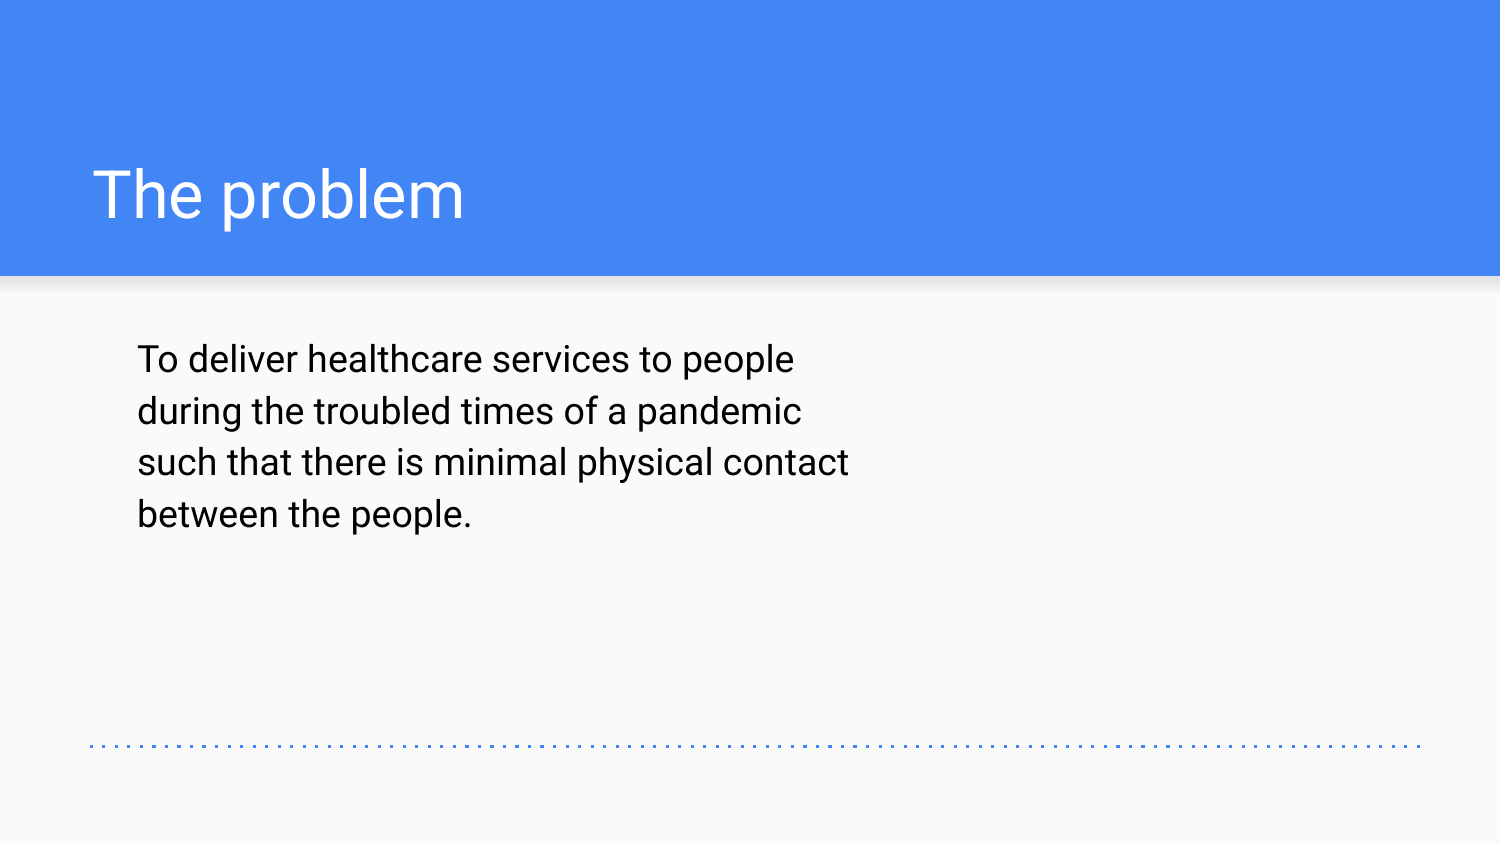

# The problem
To deliver healthcare services to people during the troubled times of a pandemic such that there is minimal physical contact between the people.